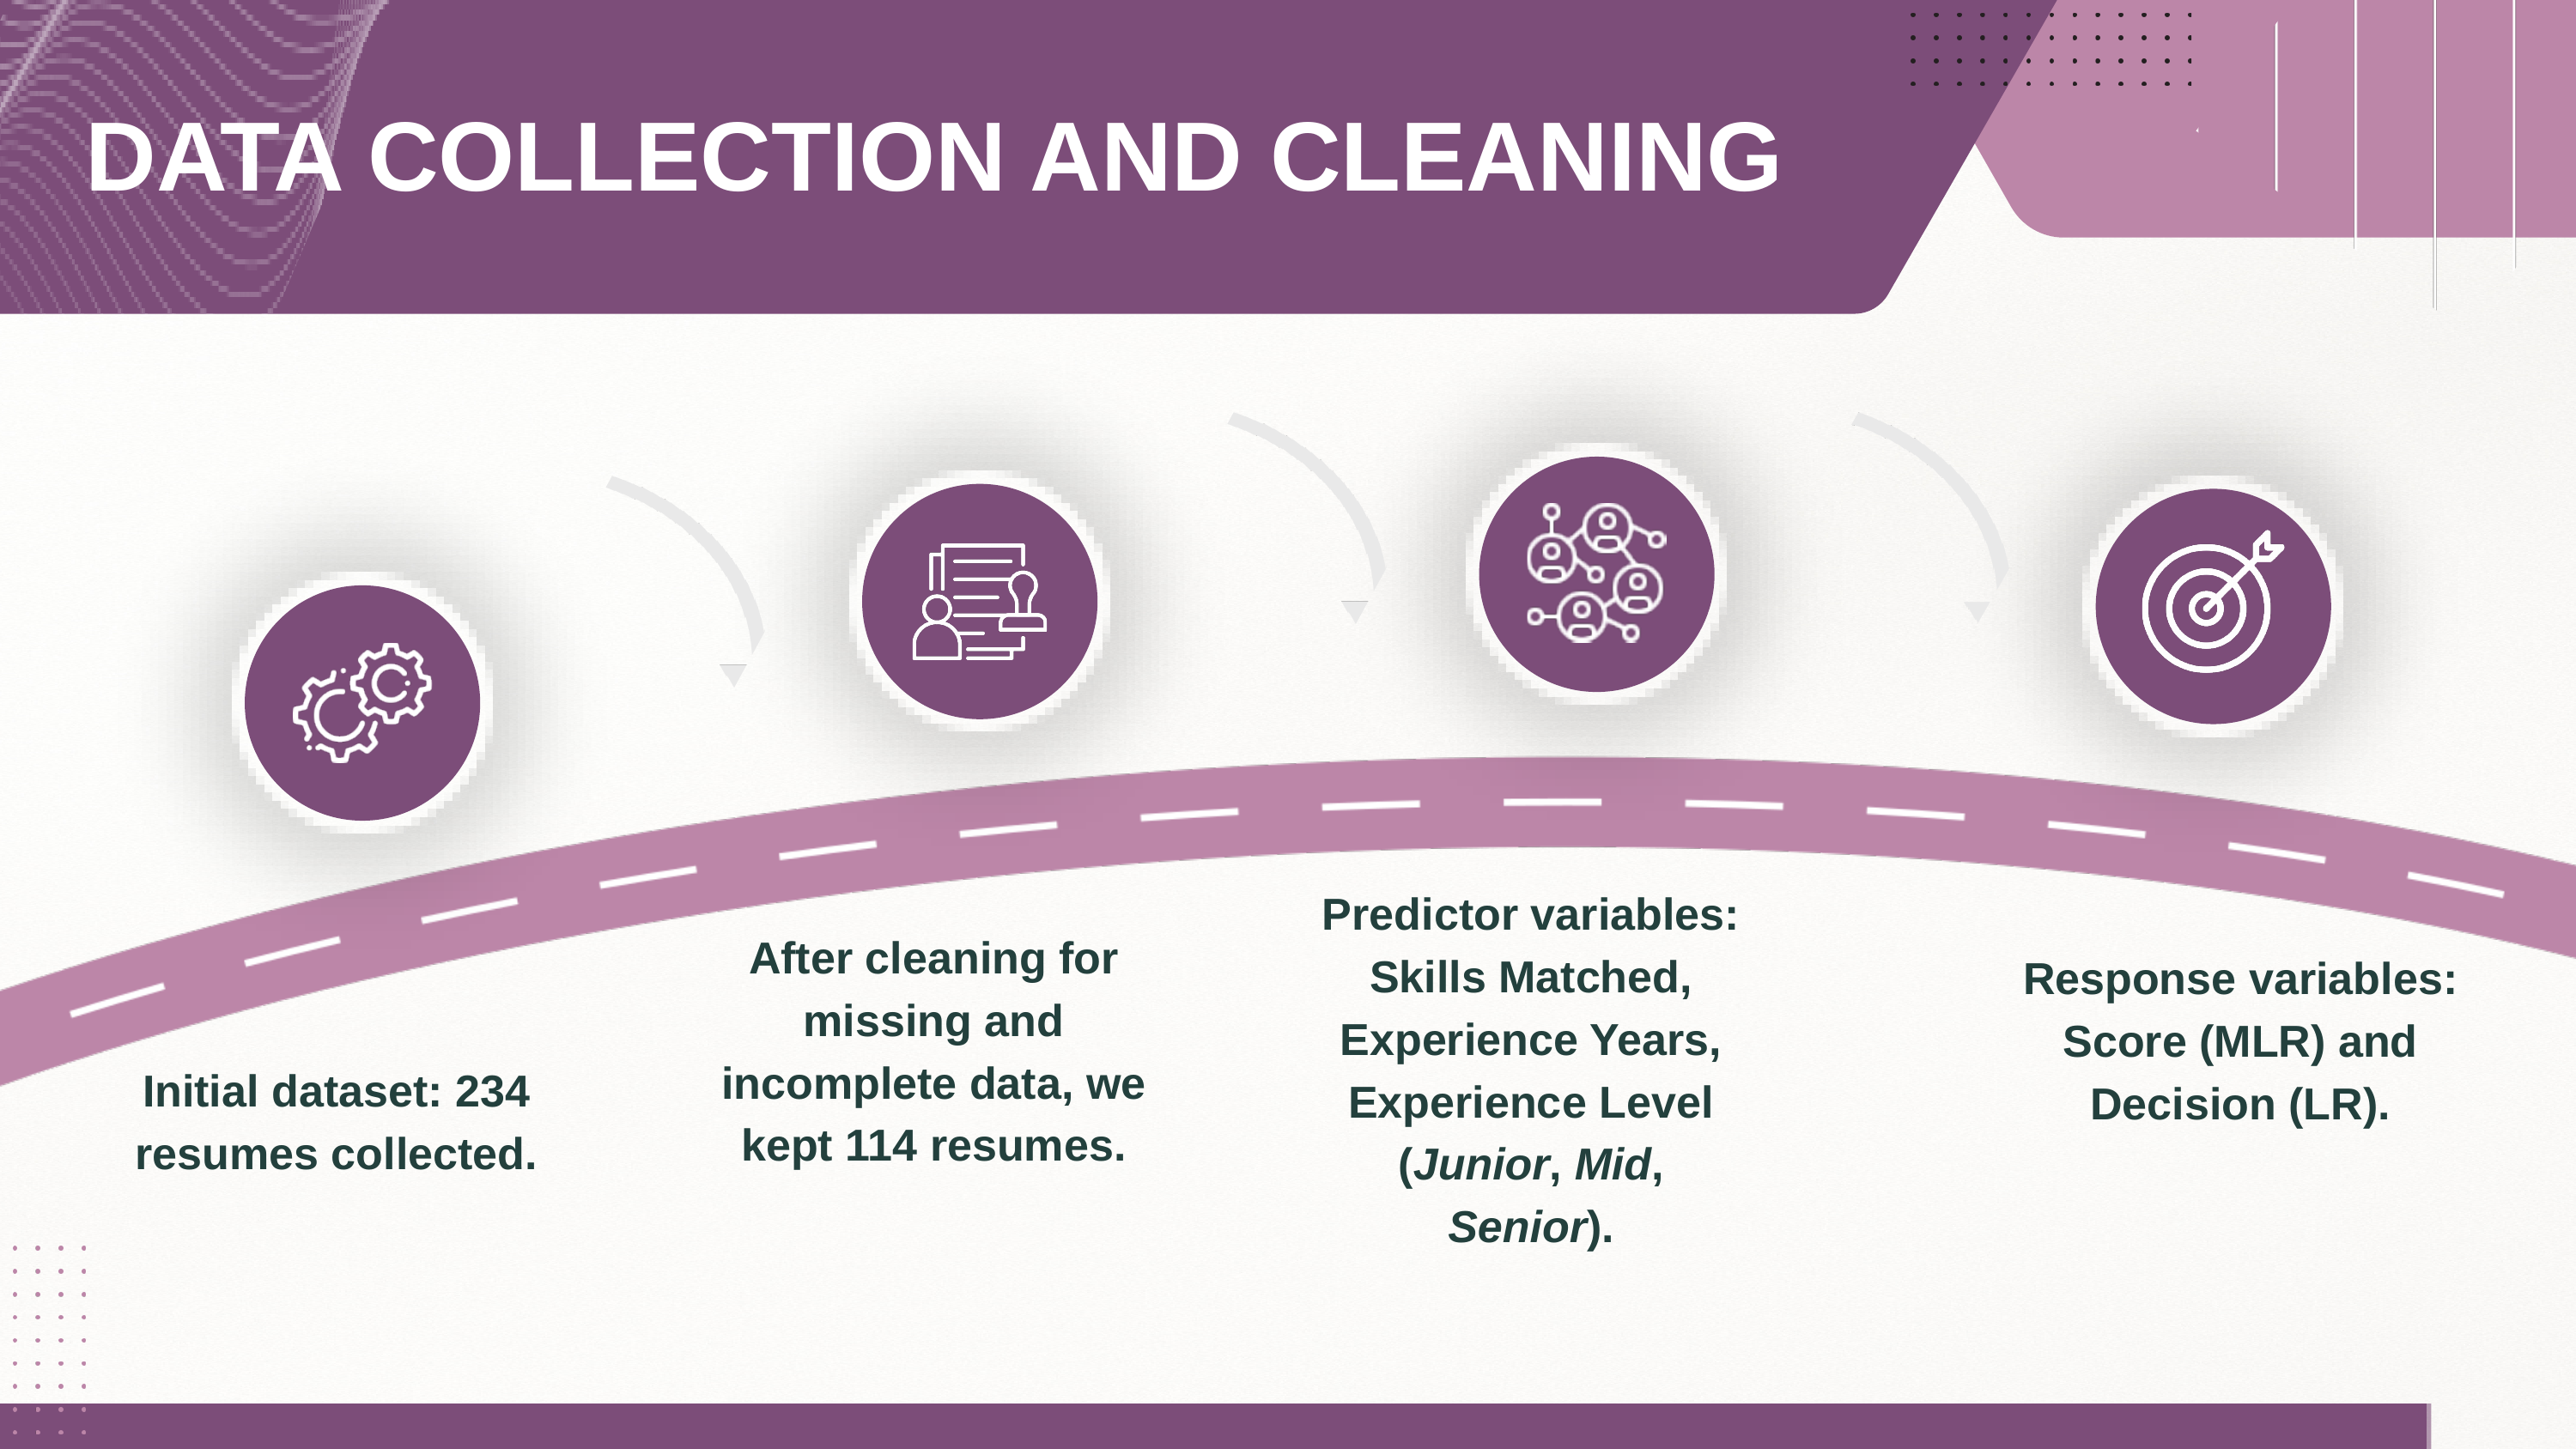

DATA COLLECTION AND CLEANING

Predictor variables: Skills Matched, Experience Years, Experience Level (Junior, Mid, Senior).
After cleaning for missing and incomplete data, we kept 114 resumes.
Response variables: Score (MLR) and Decision (LR).
Initial dataset: 234 resumes collected.